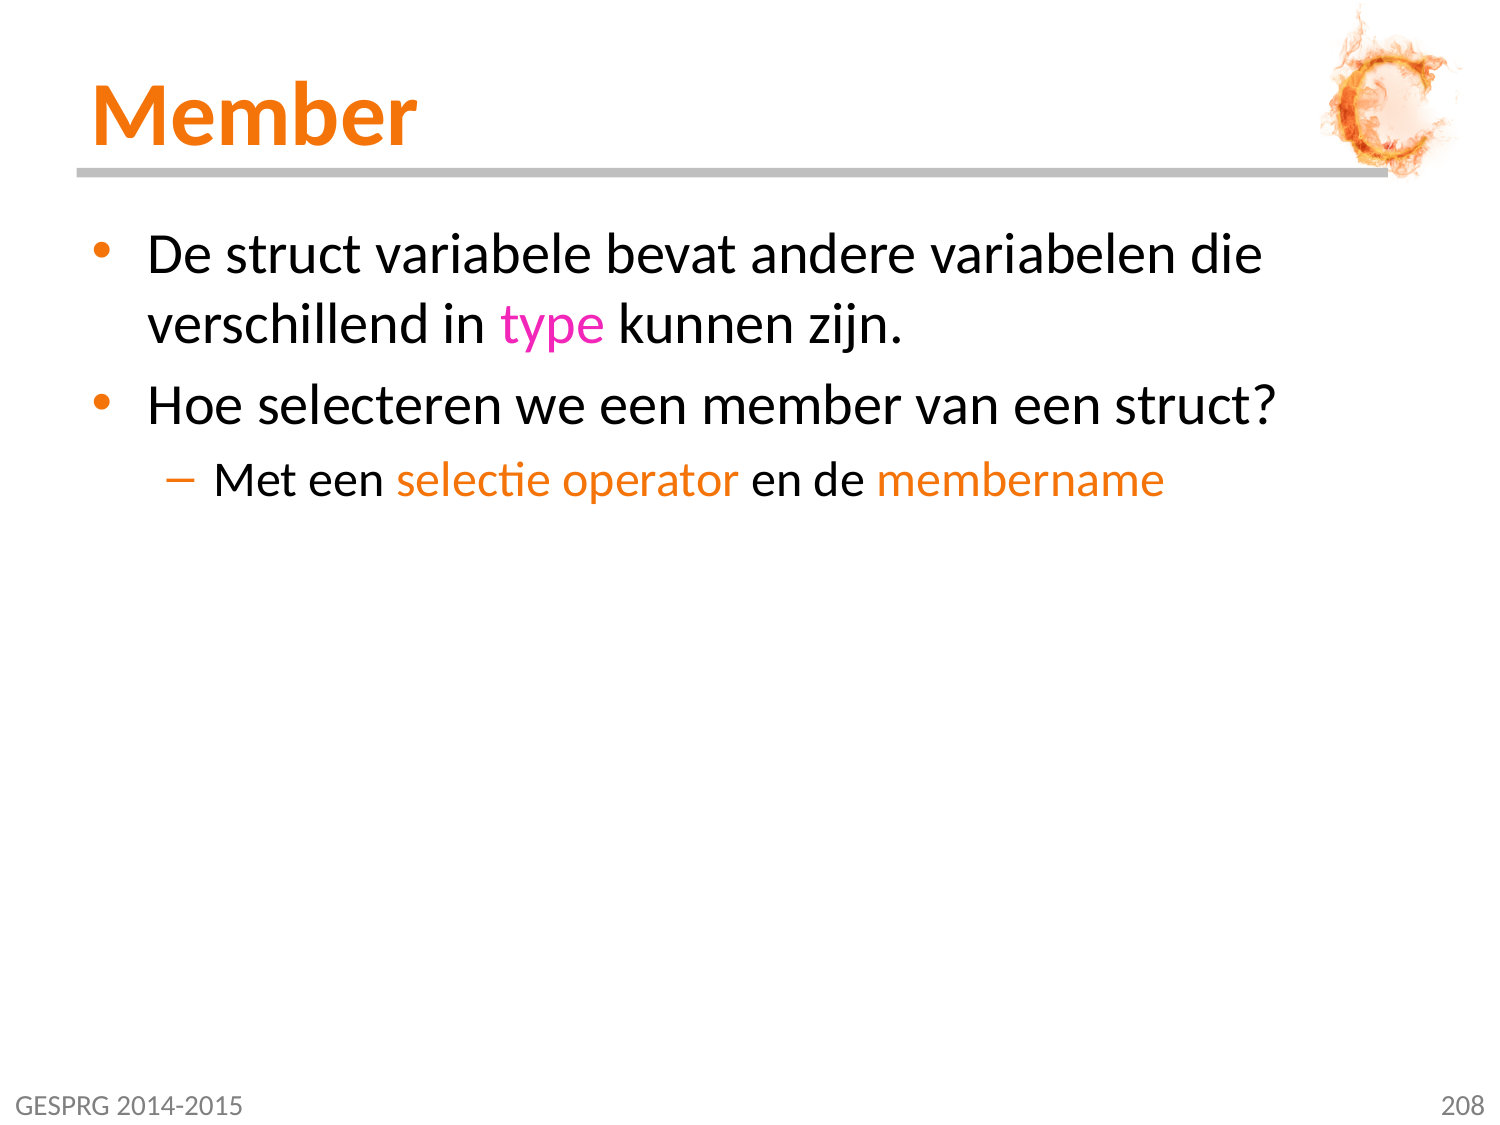

# Member
De struct variabele bevat andere variabelen die verschillend in type kunnen zijn.
Hoe selecteren we een member van een struct?
Met een selectie operator en de membername
GESPRG 2014-2015
208